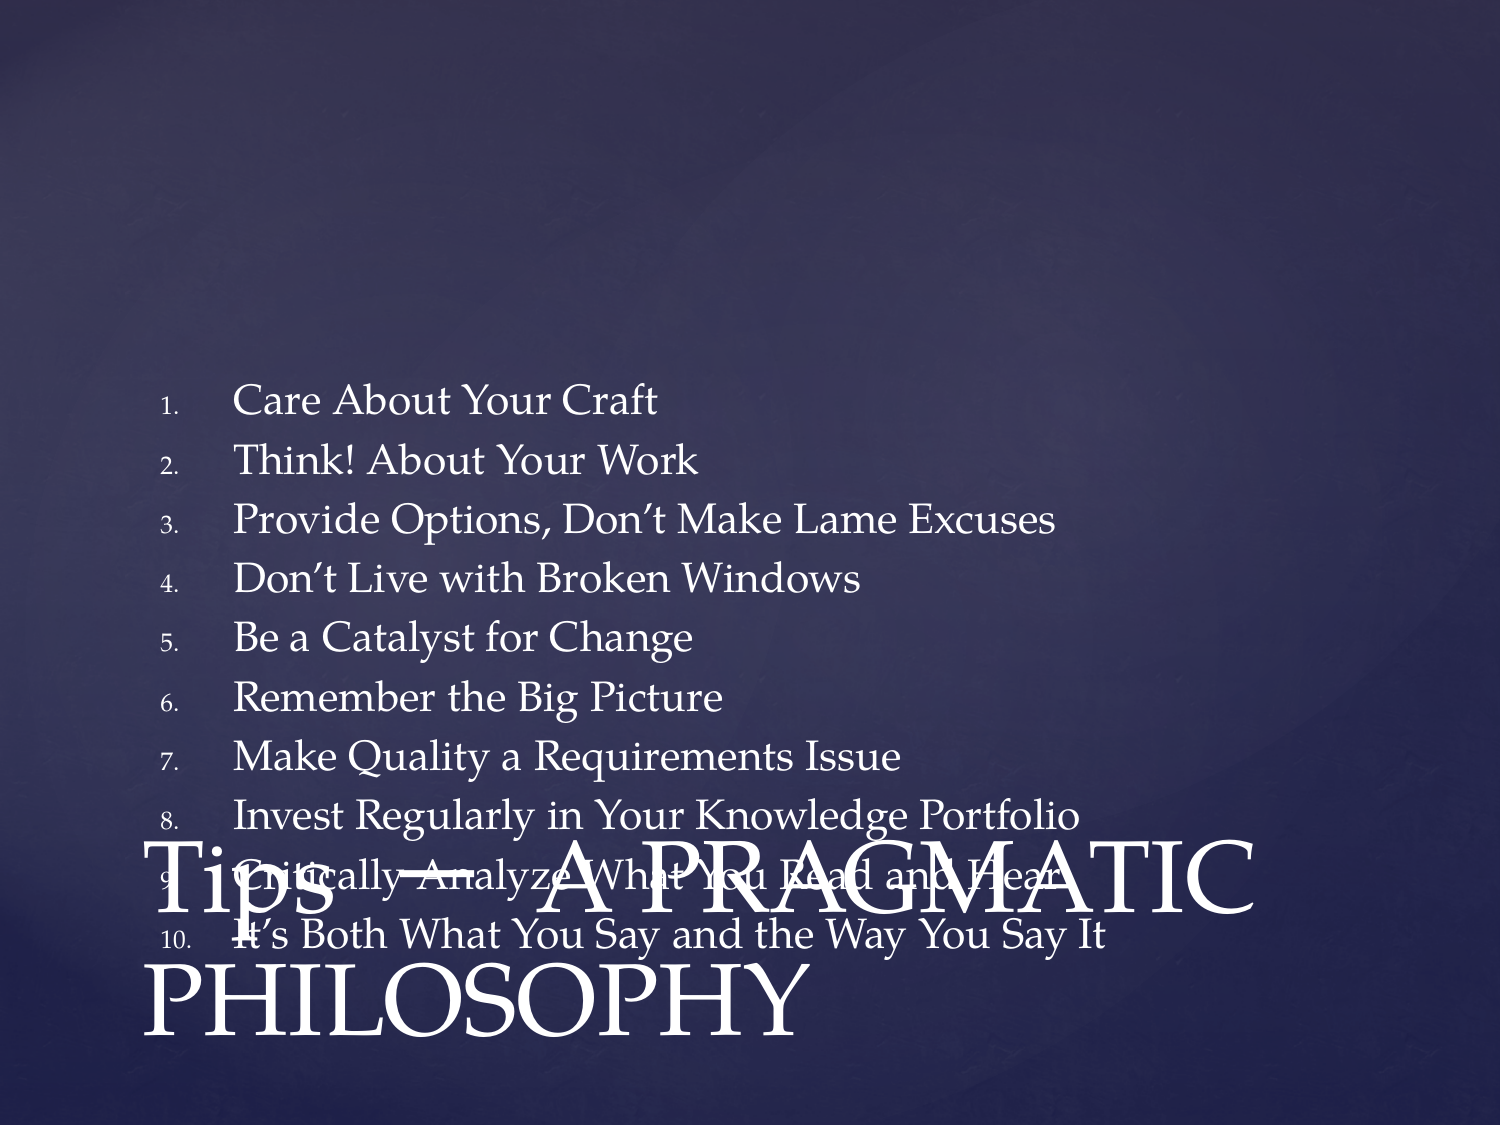

Care About Your Craft
Think! About Your Work
Provide Options, Don’t Make Lame Excuses
Don’t Live with Broken Windows
Be a Catalyst for Change
Remember the Big Picture
Make Quality a Requirements Issue
Invest Regularly in Your Knowledge Portfolio
Critically Analyze What You Read and Hear
It’s Both What You Say and the Way You Say It

# Tips － A PRAGMATIC PHILOSOPHY